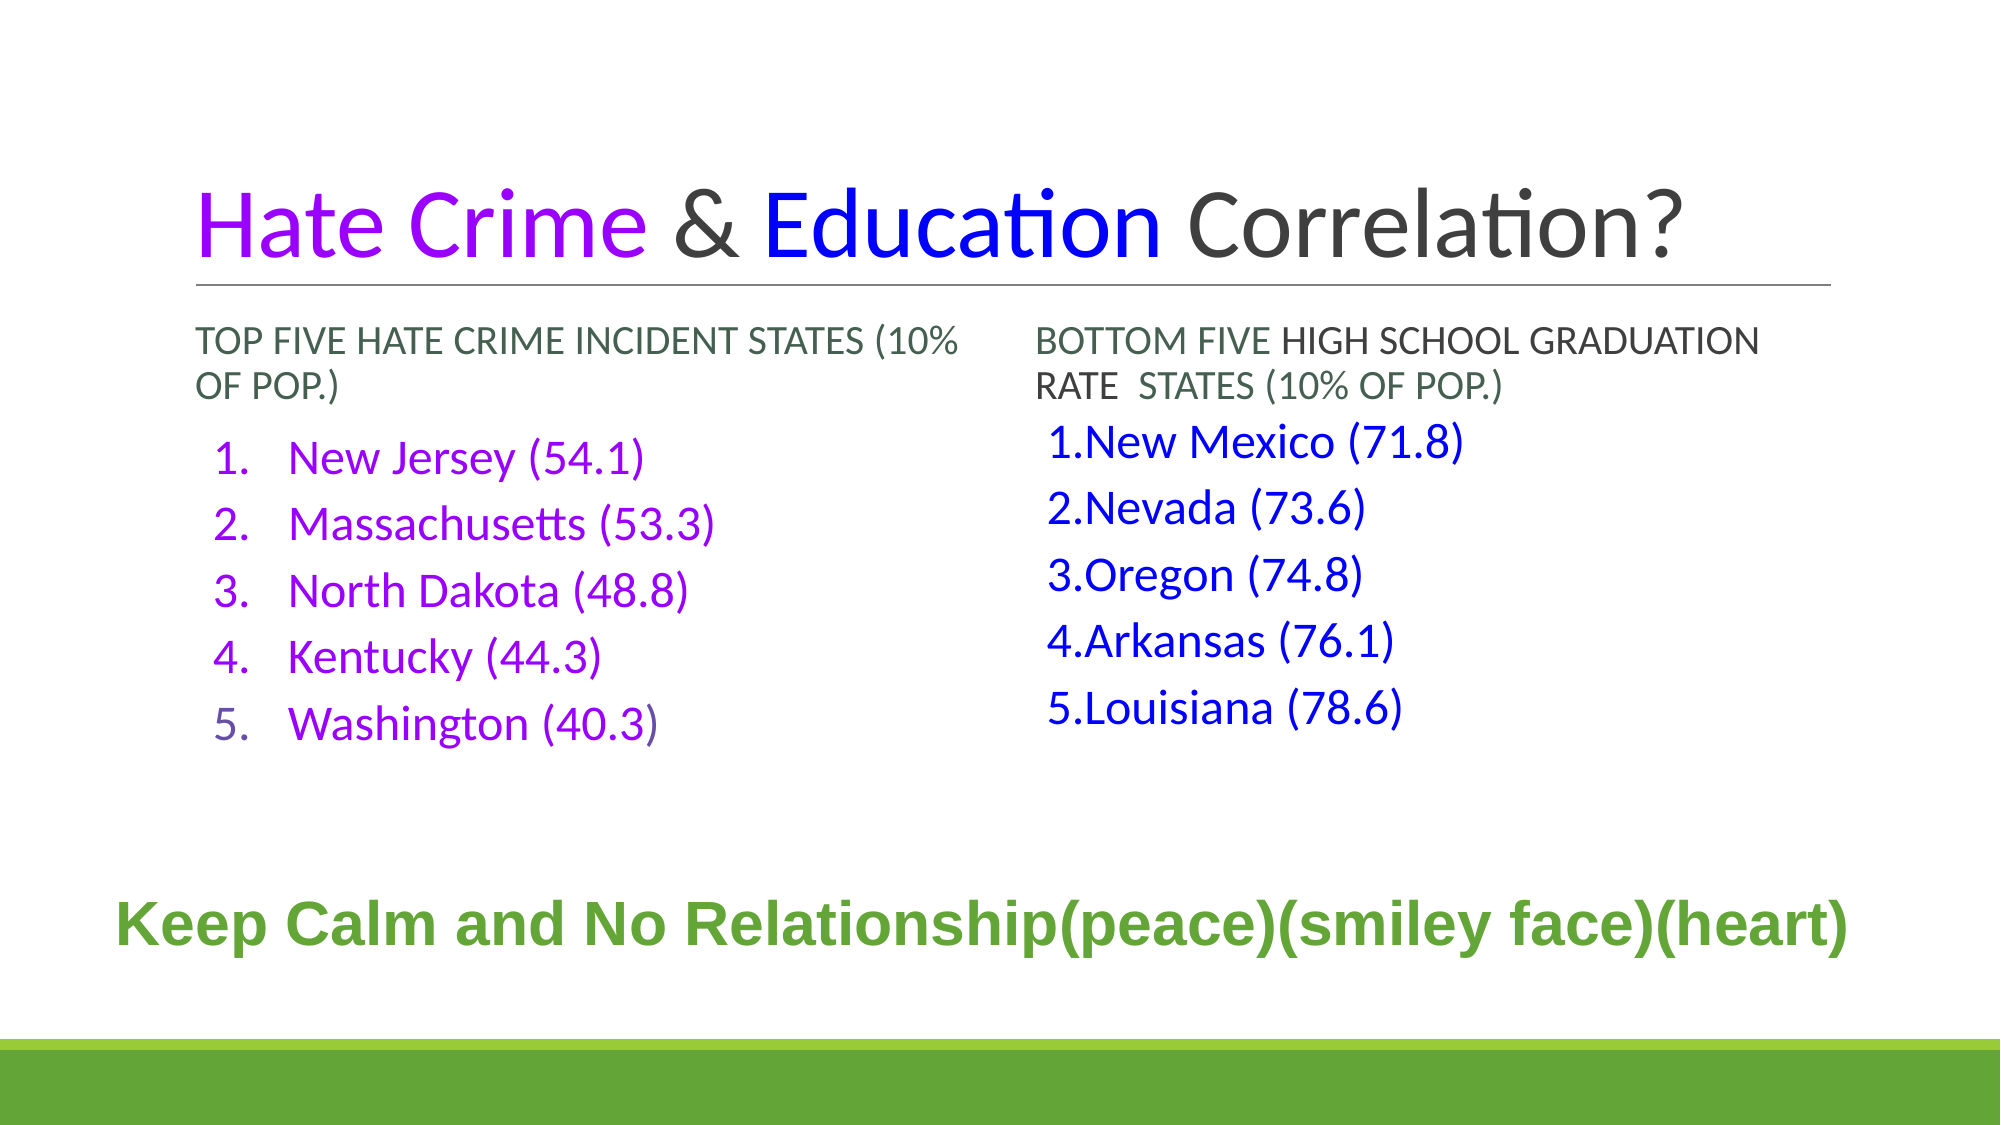

# Hate Crime & Education Correlation?
TOP FIVE HATE CRIME INCIDENT STATES (10% OF POP.)
BOTTOM FIVE HIGH SCHOOL GRADUATION RATE  STATES (10% OF POP.)
New Mexico (71.8)
Nevada (73.6)
Oregon (74.8)
Arkansas (76.1)
Louisiana (78.6)

New Jersey (54.1)
Massachusetts (53.3)
North Dakota (48.8)
Kentucky (44.3)
Washington (40.3)

Keep Calm and No Relationship(peace)(smiley face)(heart)